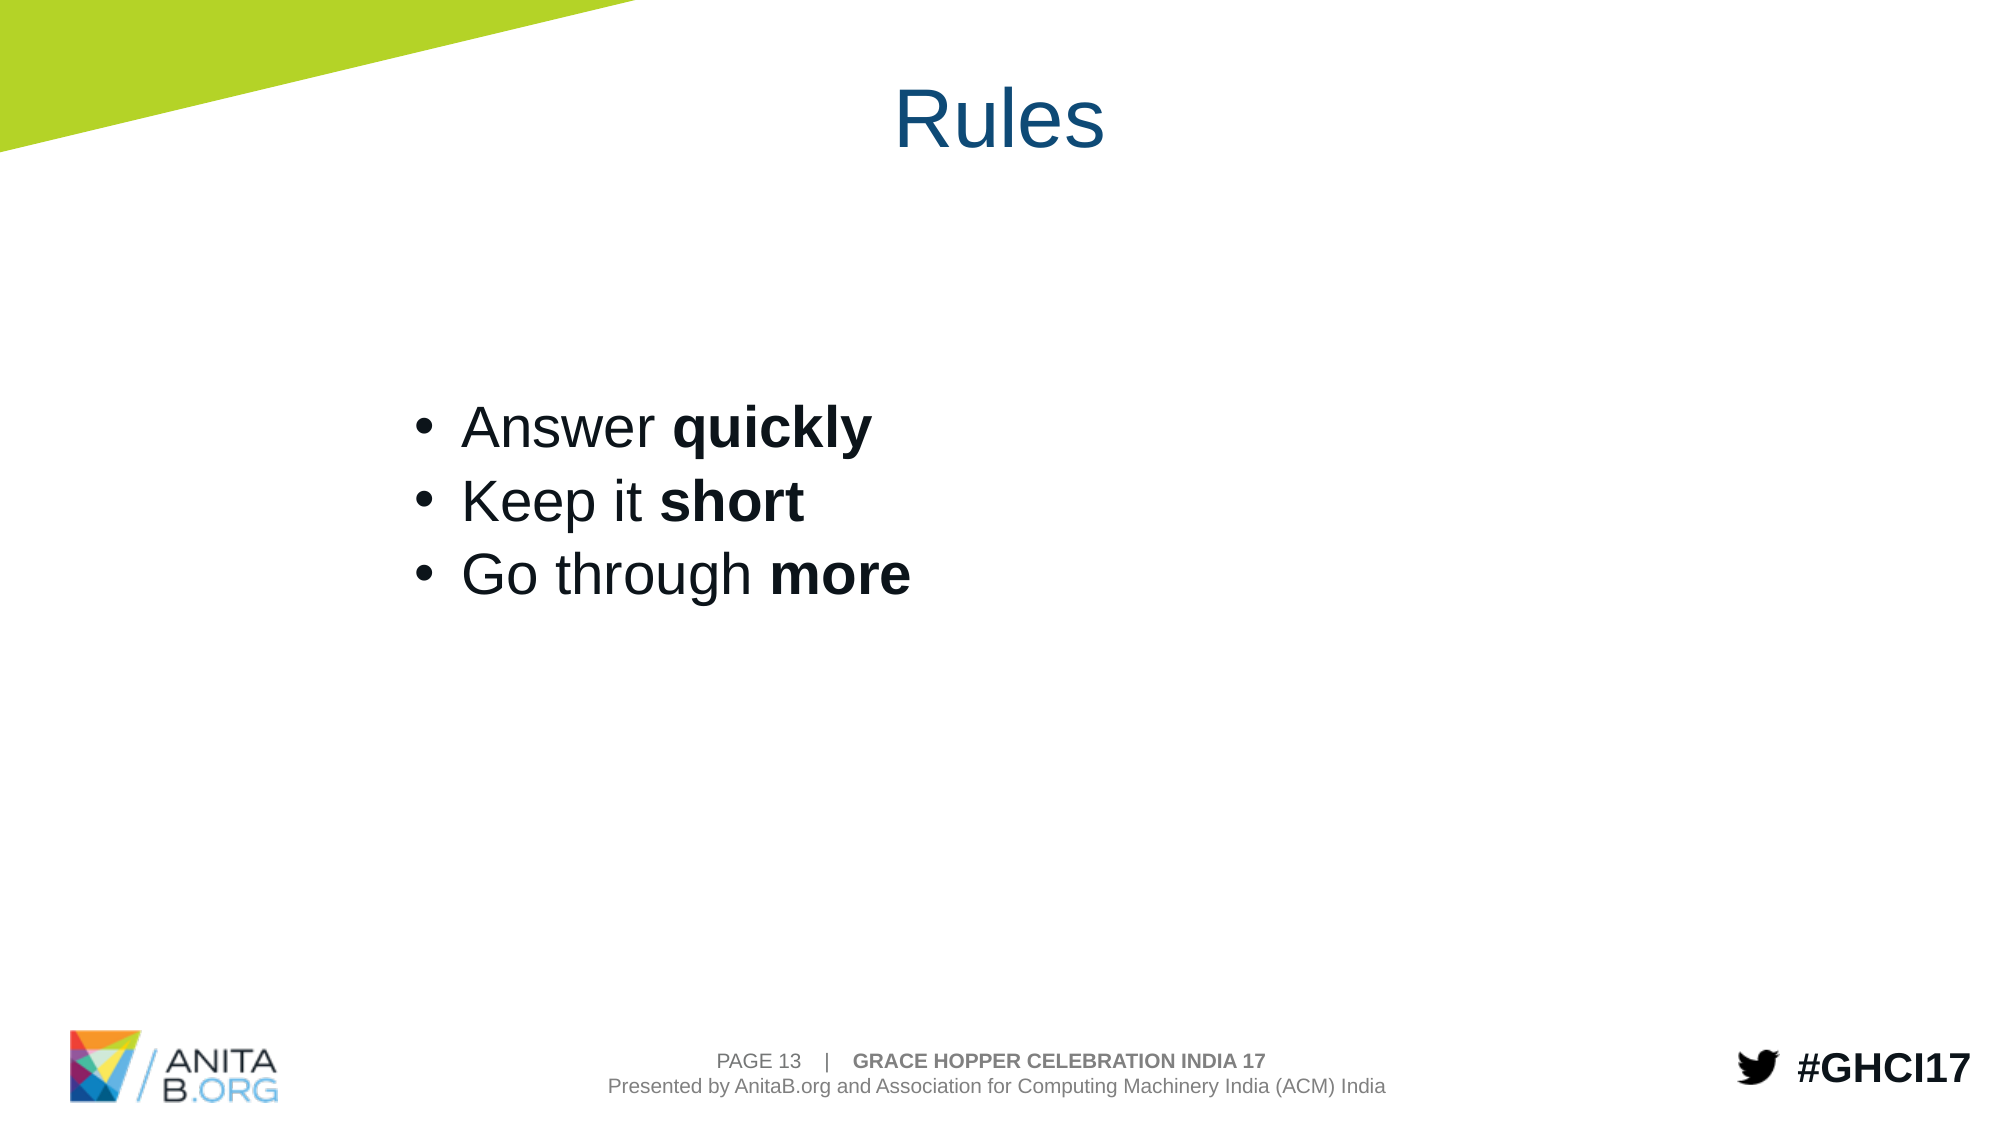

# Rules

Answer quickly
Keep it short
Go through more